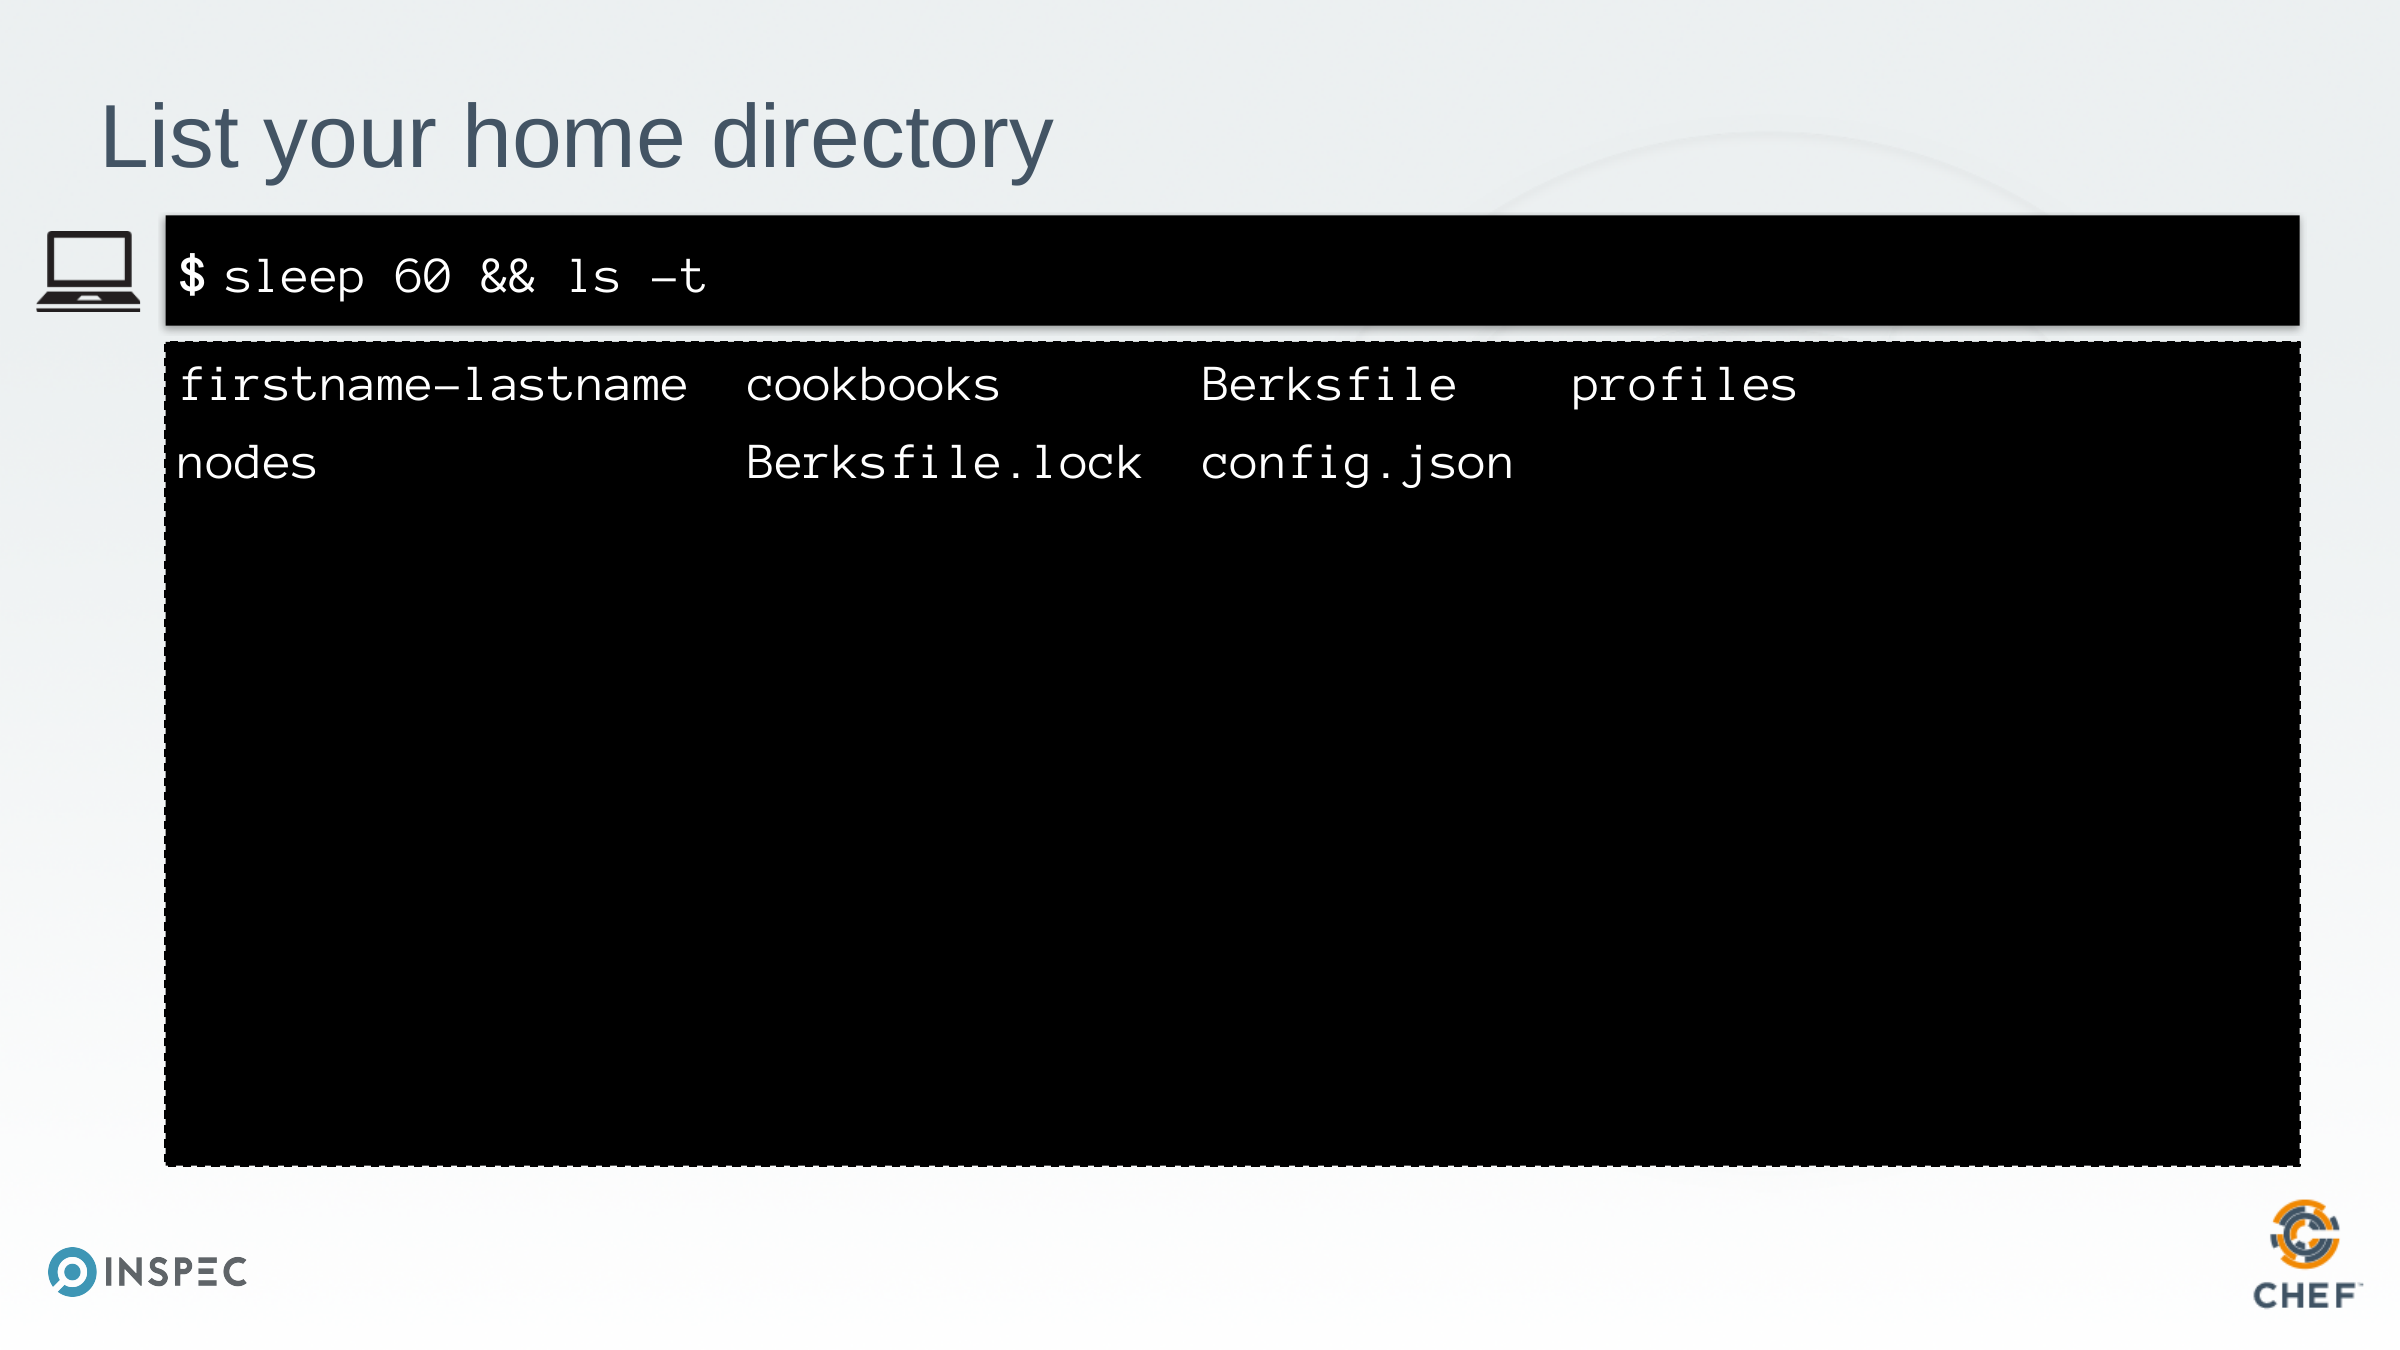

# List your home directory
sleep 60 && ls -t
firstname-lastname  cookbooks       Berksfile    profiles
nodes               Berksfile.lock  config.json